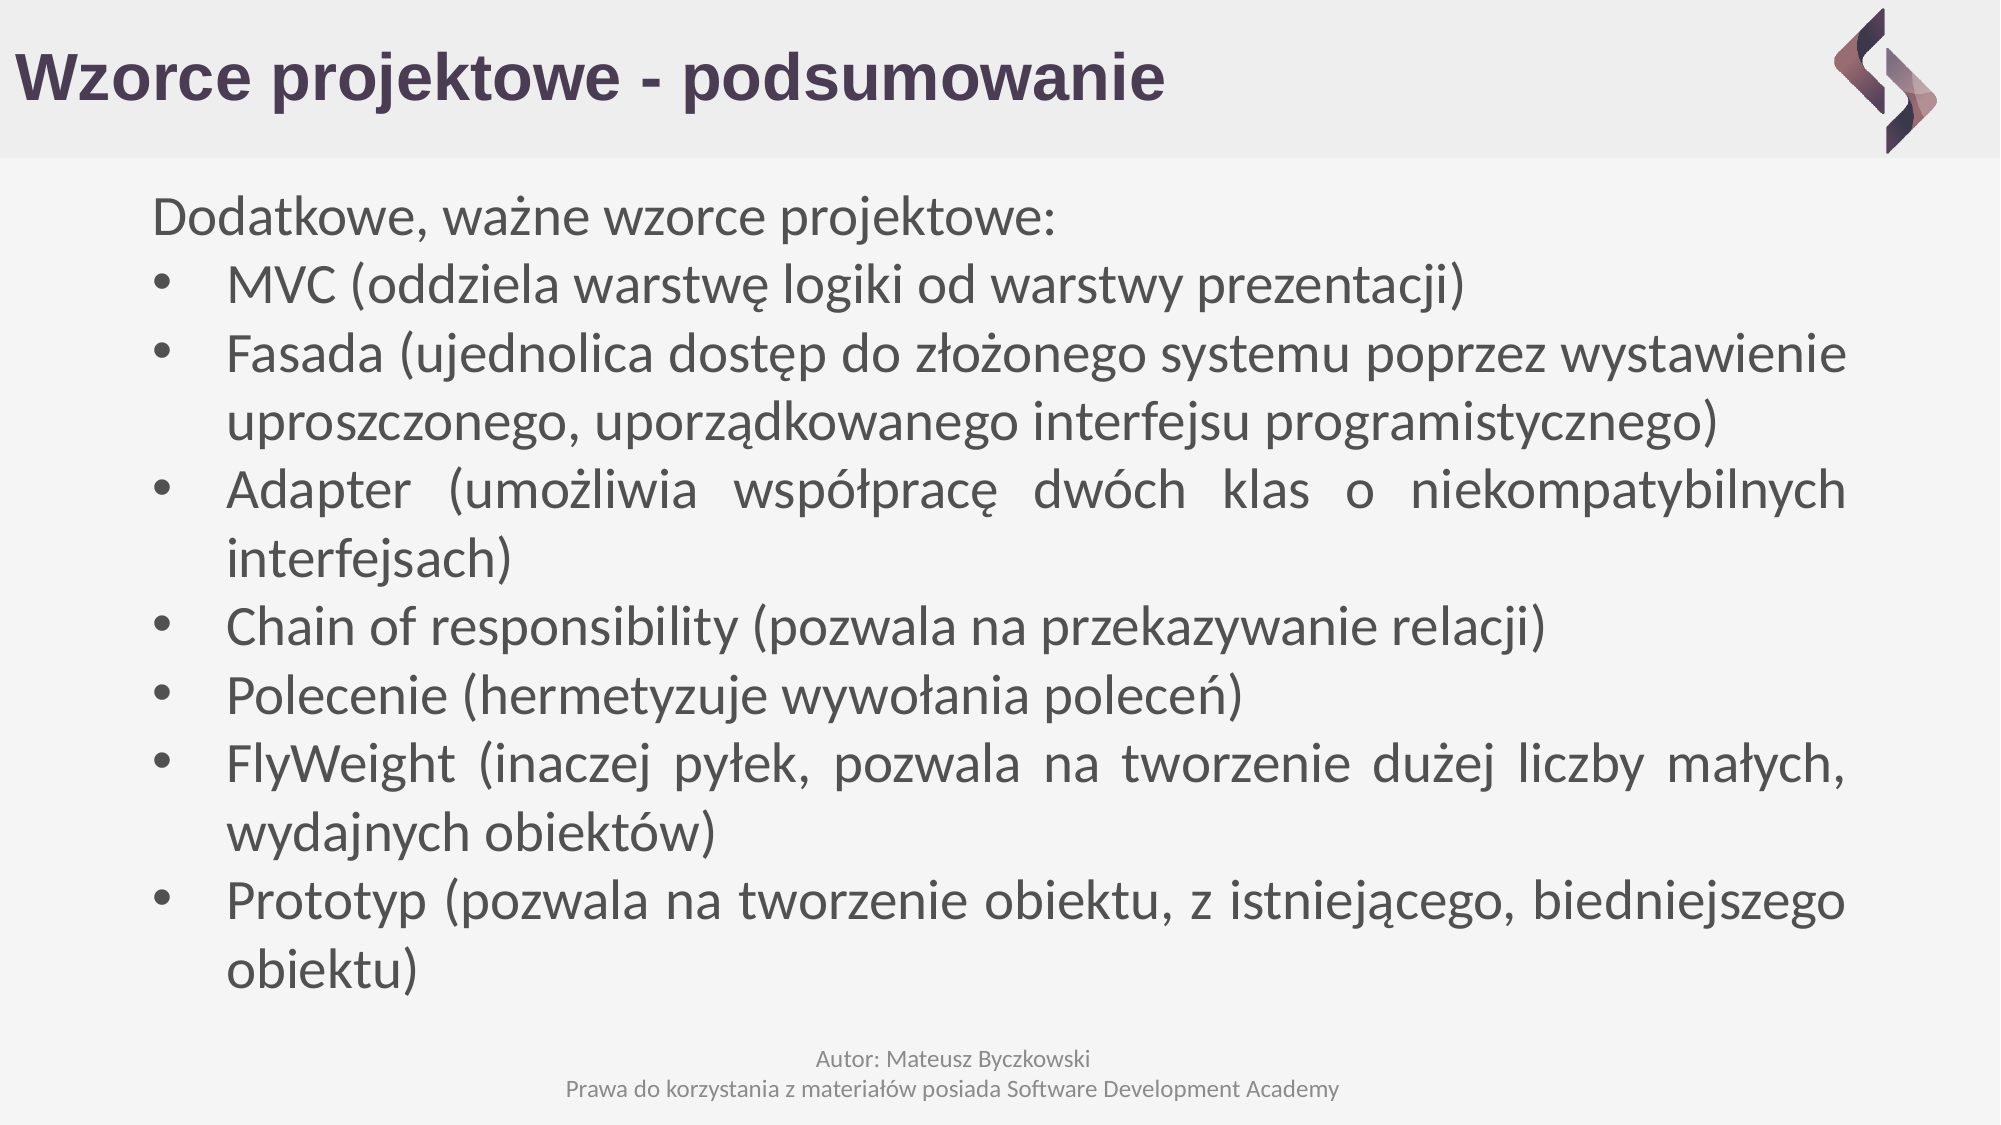

# Wzorce projektowe - podsumowanie
Dodatkowe, ważne wzorce projektowe:
MVC (oddziela warstwę logiki od warstwy prezentacji)
Fasada (ujednolica dostęp do złożonego systemu poprzez wystawienie uproszczonego, uporządkowanego interfejsu programistycznego)
Adapter (umożliwia współpracę dwóch klas o niekompatybilnych interfejsach)
Chain of responsibility (pozwala na przekazywanie relacji)
Polecenie (hermetyzuje wywołania poleceń)
FlyWeight (inaczej pyłek, pozwala na tworzenie dużej liczby małych, wydajnych obiektów)
Prototyp (pozwala na tworzenie obiektu, z istniejącego, biedniejszego obiektu)

Autor: Mateusz Byczkowski
Prawa do korzystania z materiałów posiada Software Development Academy